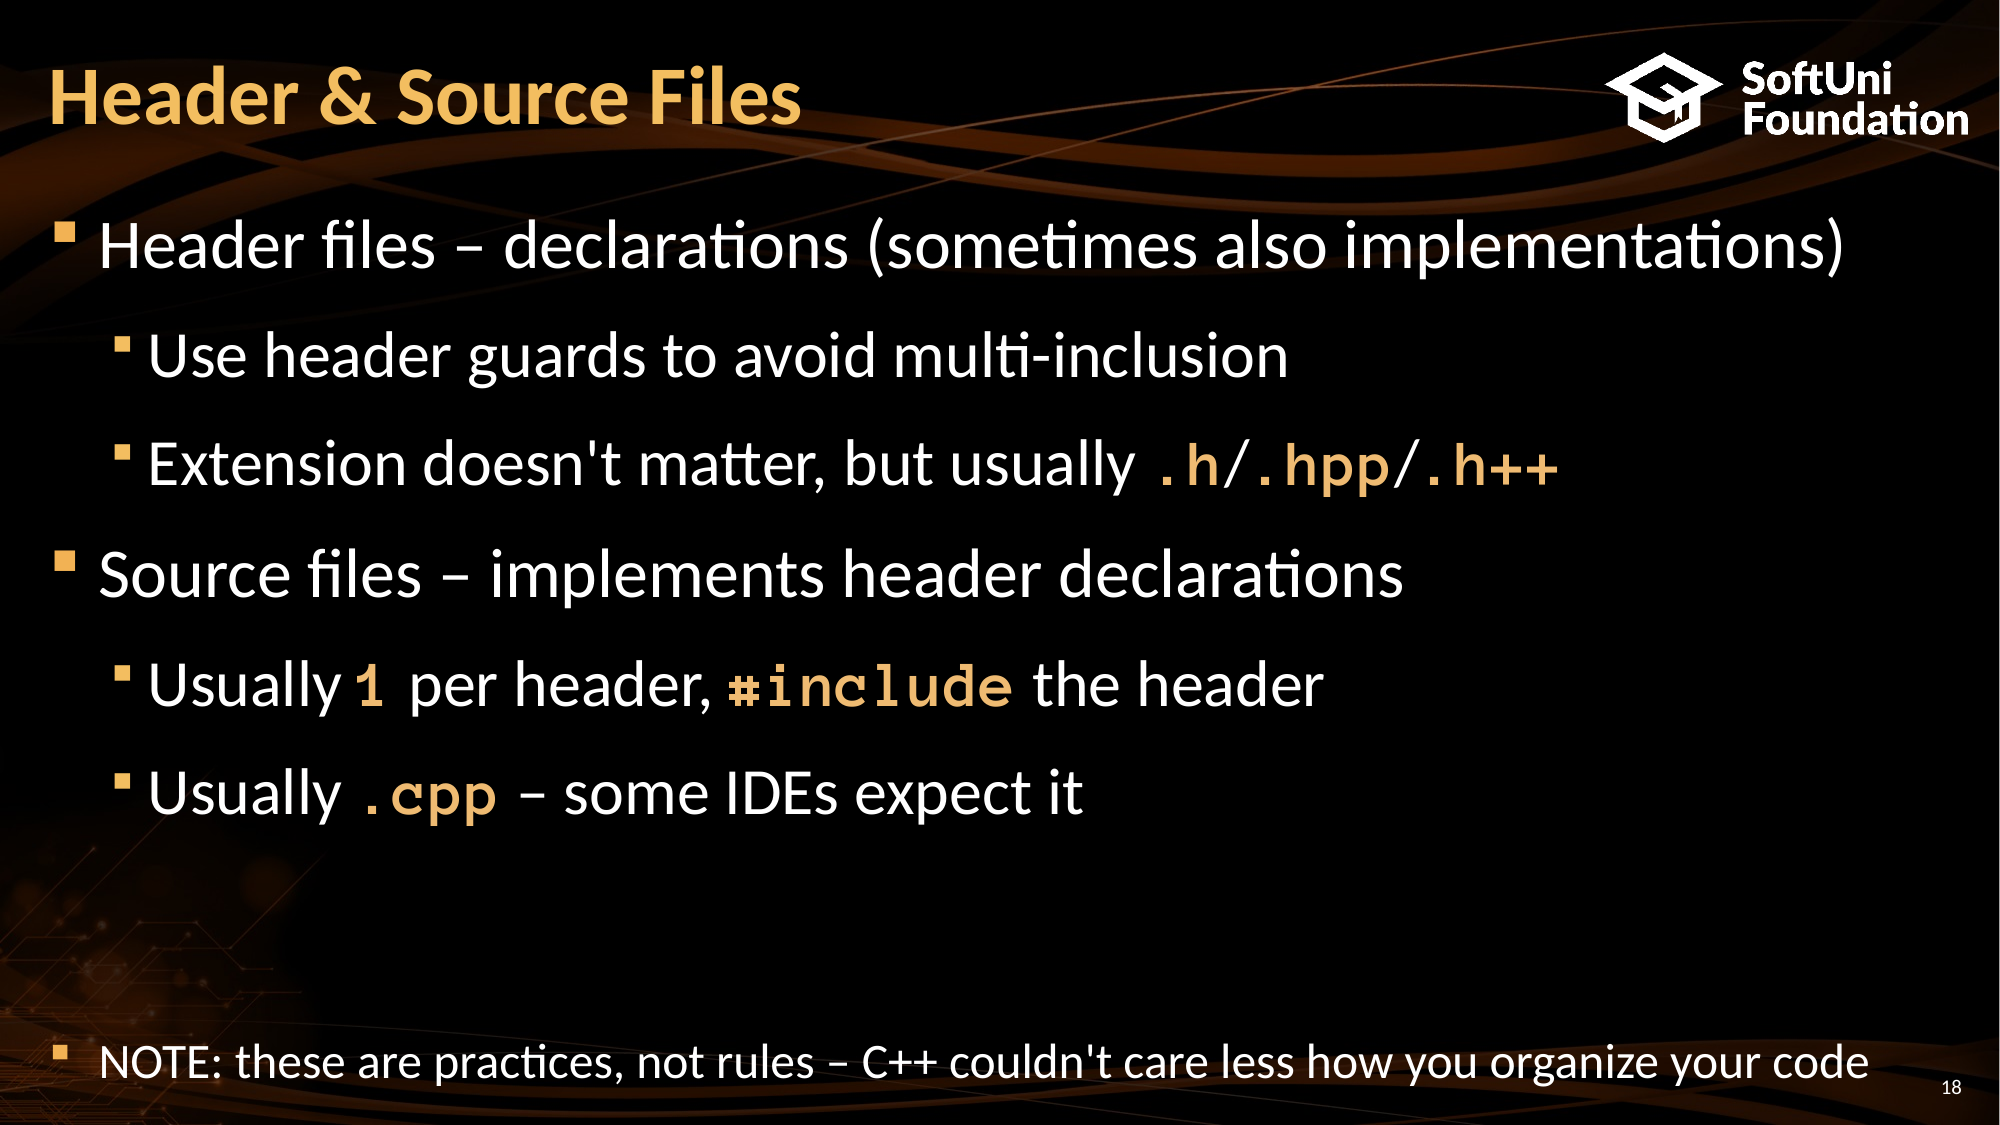

# Header & Source Files
Header files – declarations (sometimes also implementations)
Use header guards to avoid multi-inclusion
Extension doesn't matter, but usually .h/.hpp/.h++
Source files – implements header declarations
Usually 1 per header, #include the header
Usually .cpp – some IDEs expect it

NOTE: these are practices, not rules – C++ couldn't care less how you organize your code
18